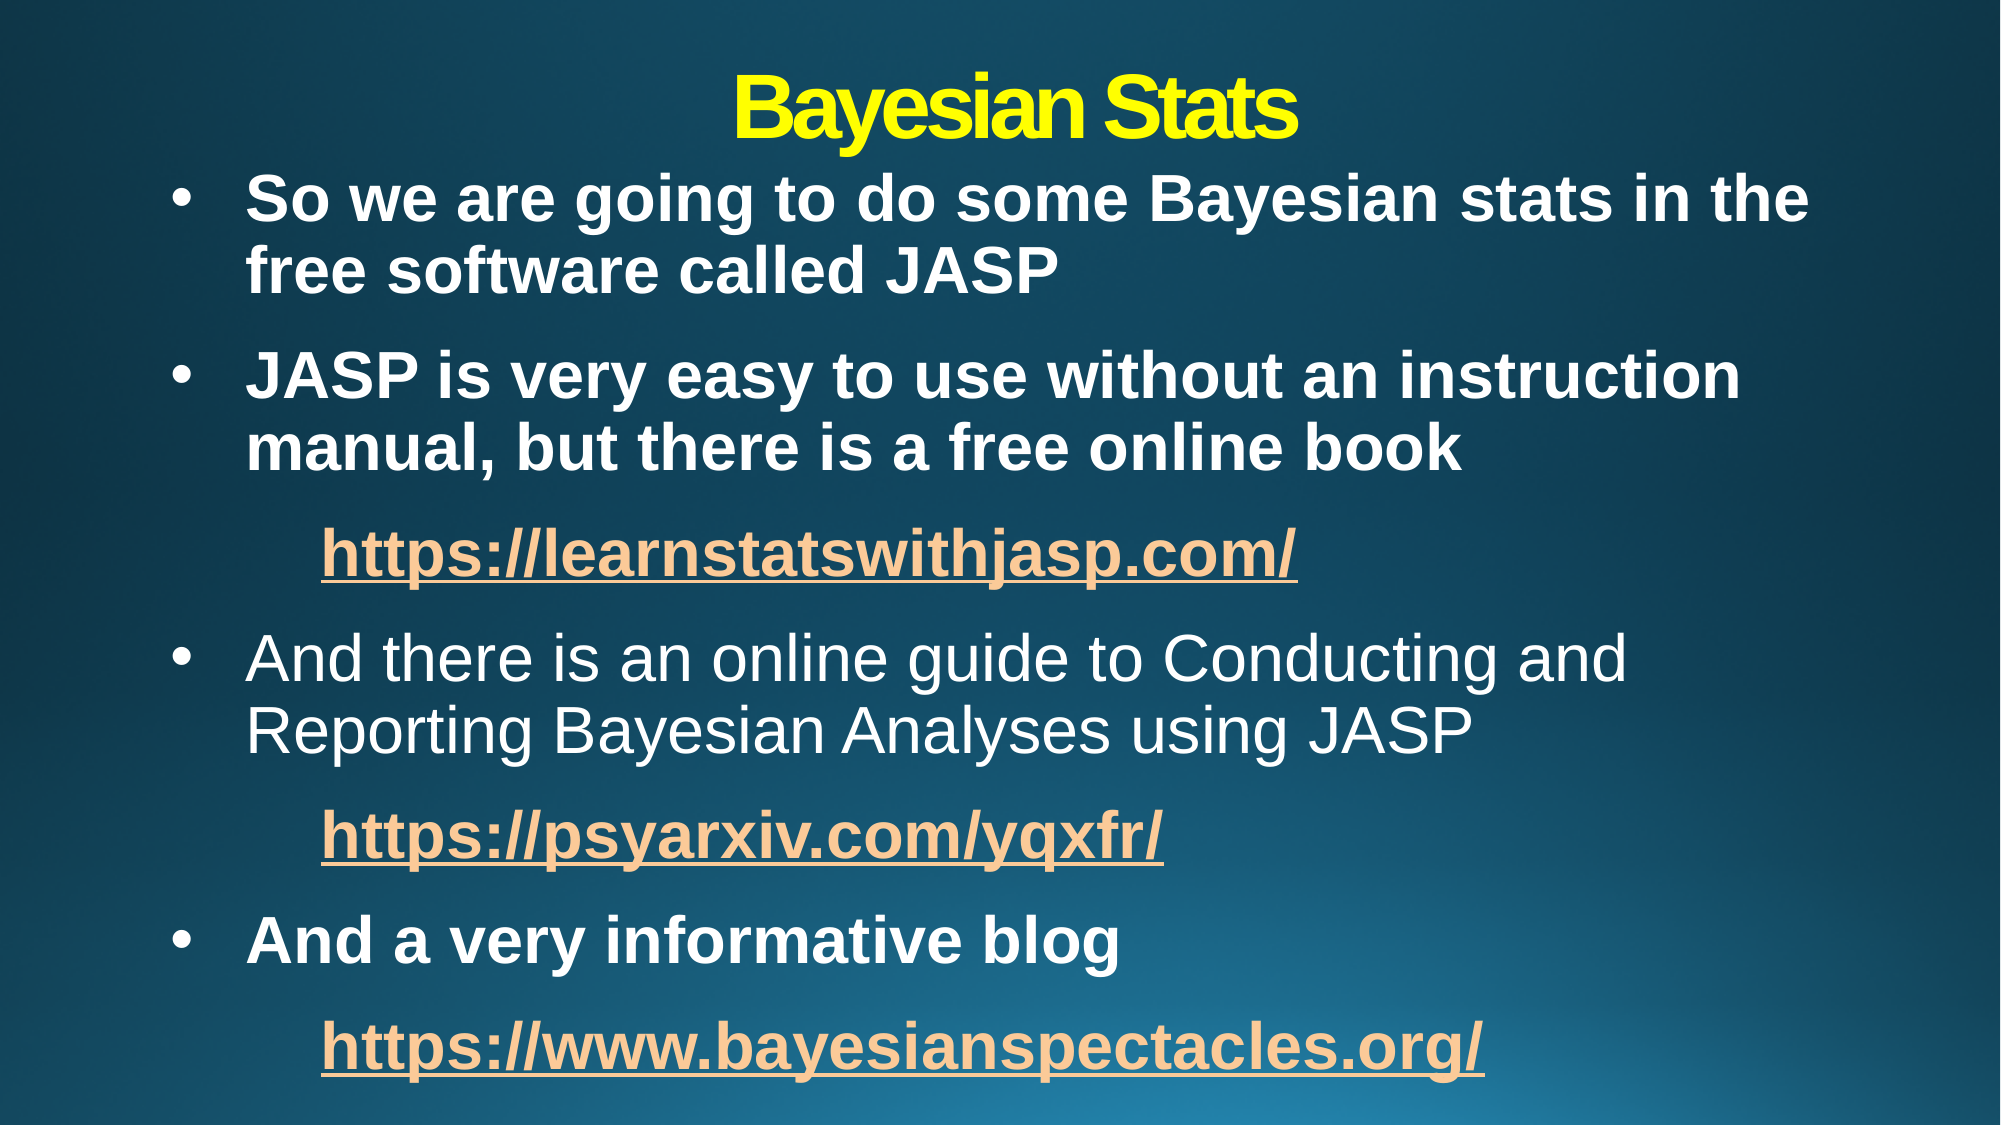

# Bayesian Stats
So we are going to do some Bayesian stats in the free software called JASP
JASP is very easy to use without an instruction manual, but there is a free online book
	https://learnstatswithjasp.com/
And there is an online guide to Conducting and Reporting Bayesian Analyses using JASP
	https://psyarxiv.com/yqxfr/
And a very informative blog
	https://www.bayesianspectacles.org/